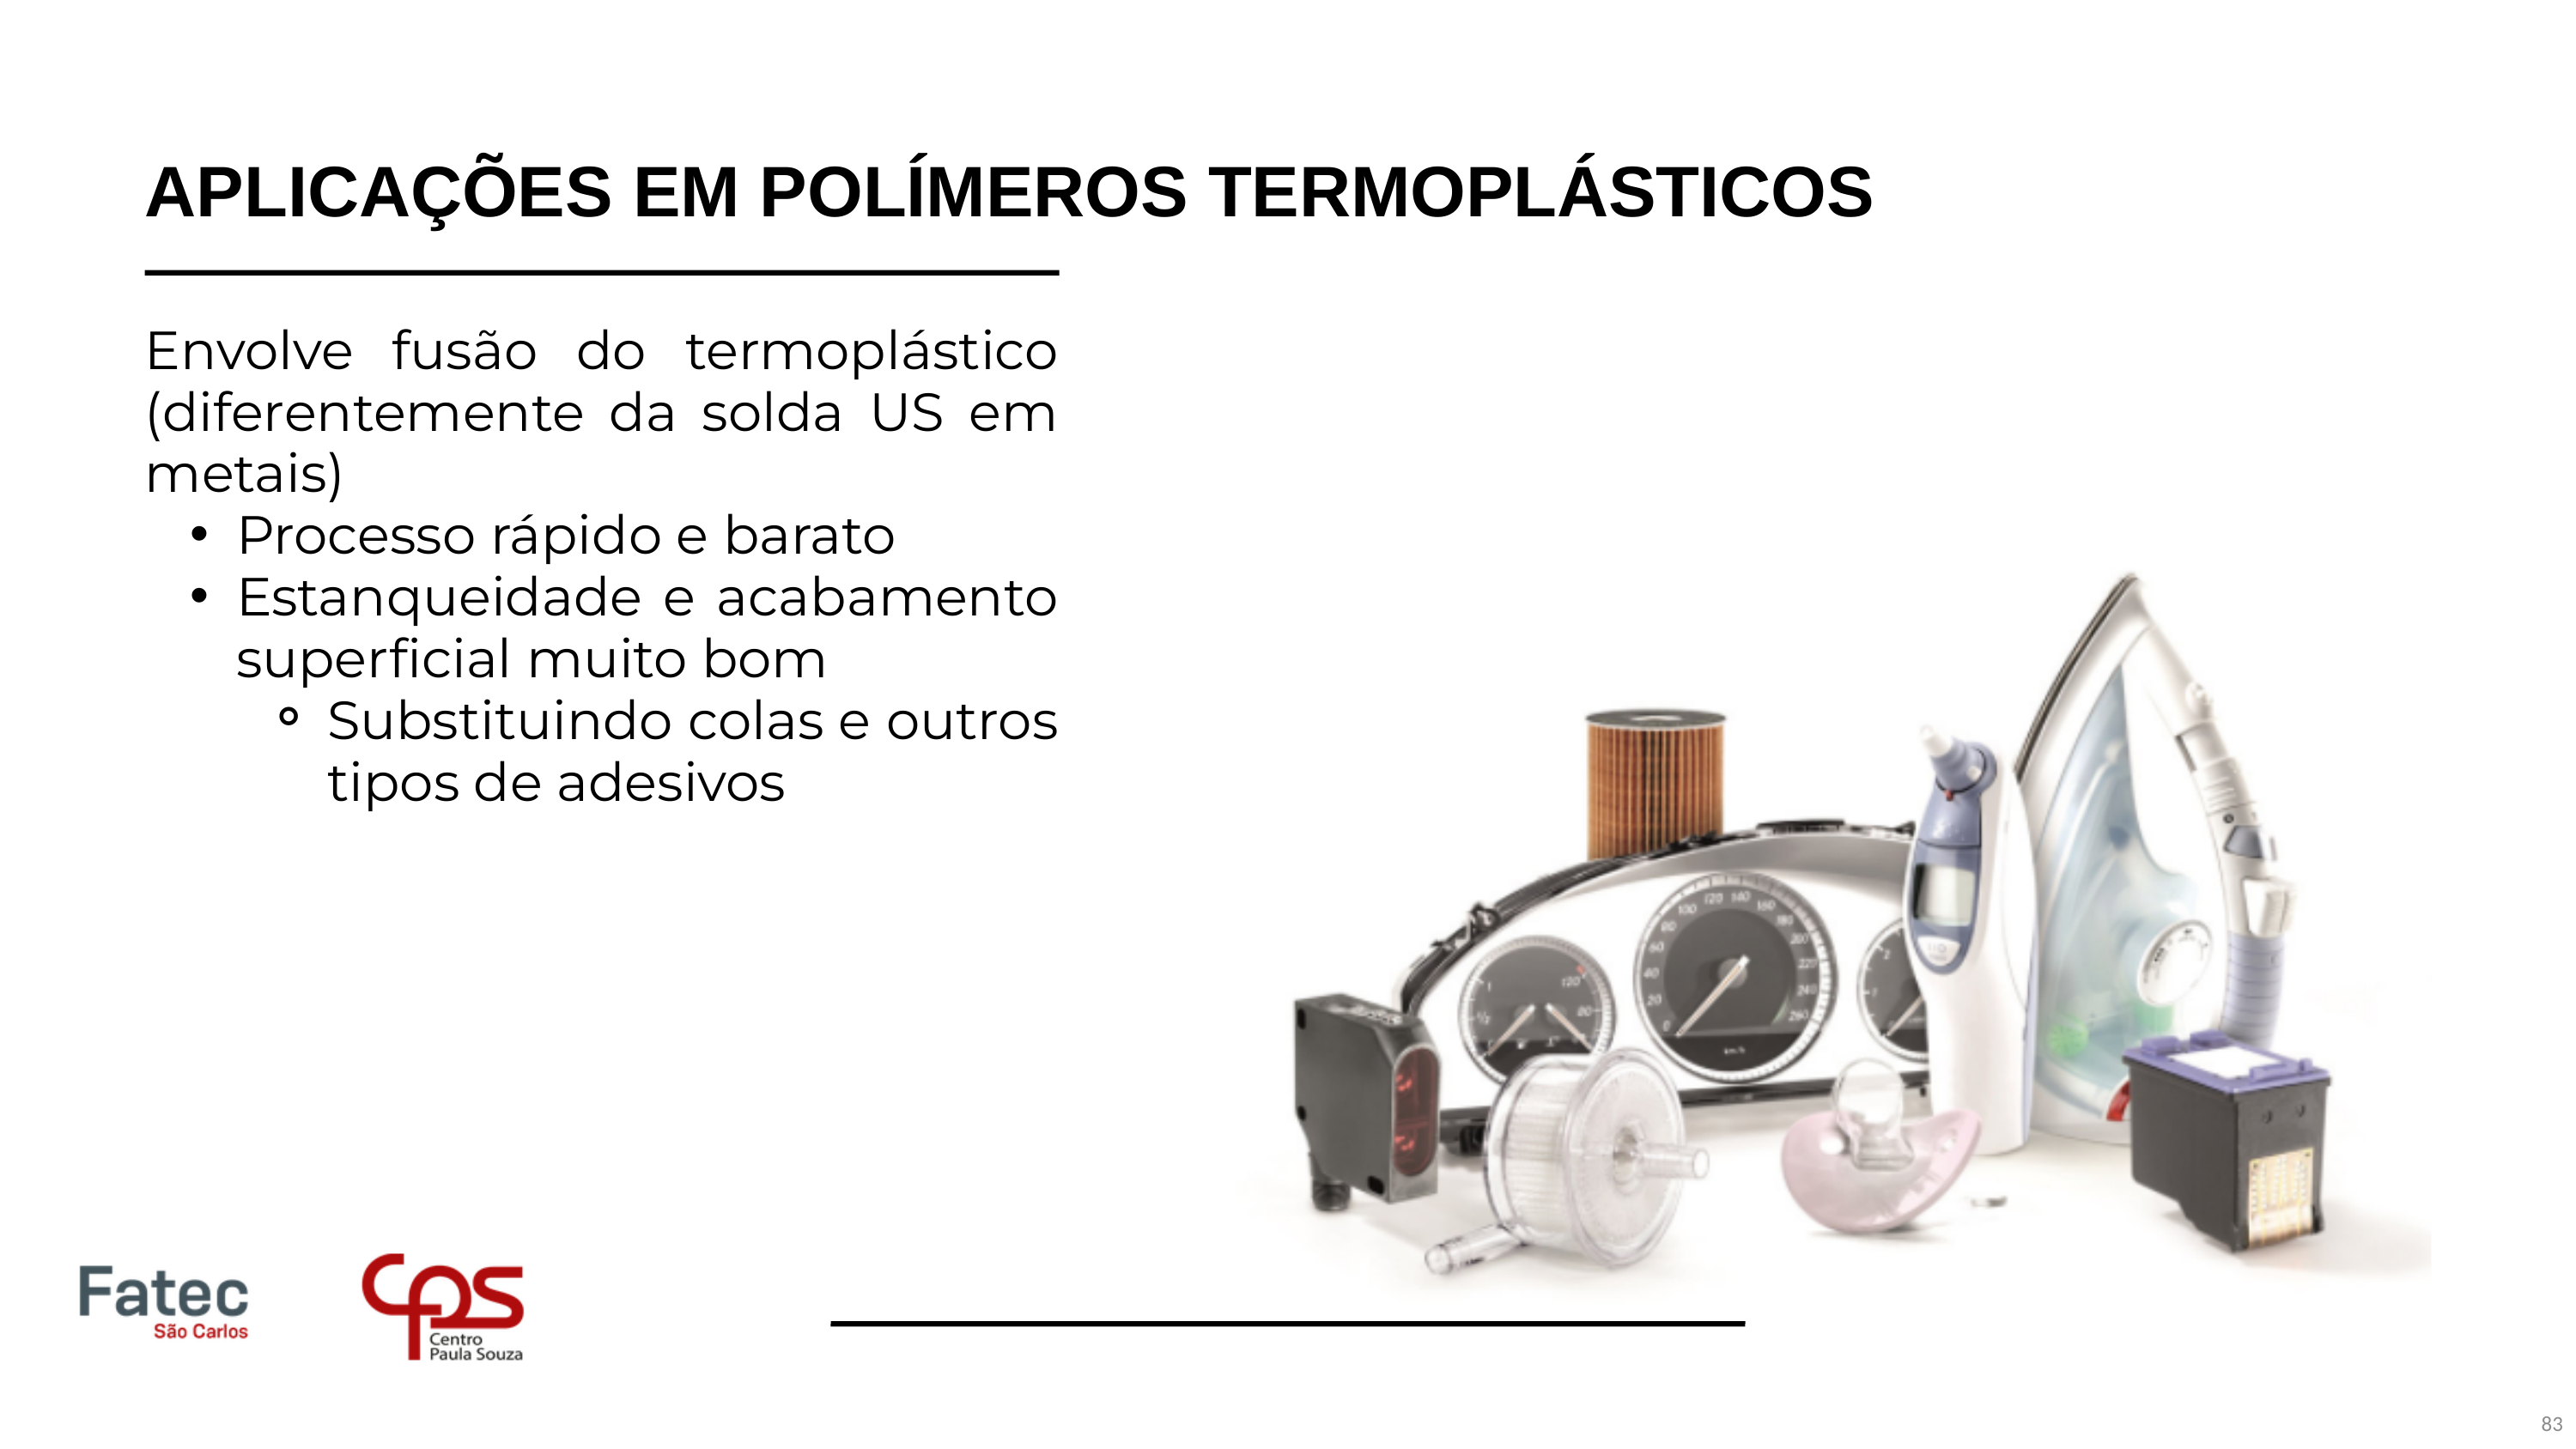

APLICAÇÕES EM POLÍMEROS TERMOPLÁSTICOS

Envolve fusão do termoplástico (diferentemente da solda US em metais)
Processo rápido e barato
Estanqueidade e acabamento superficial muito bom
Substituindo colas e outros tipos de adesivos

83